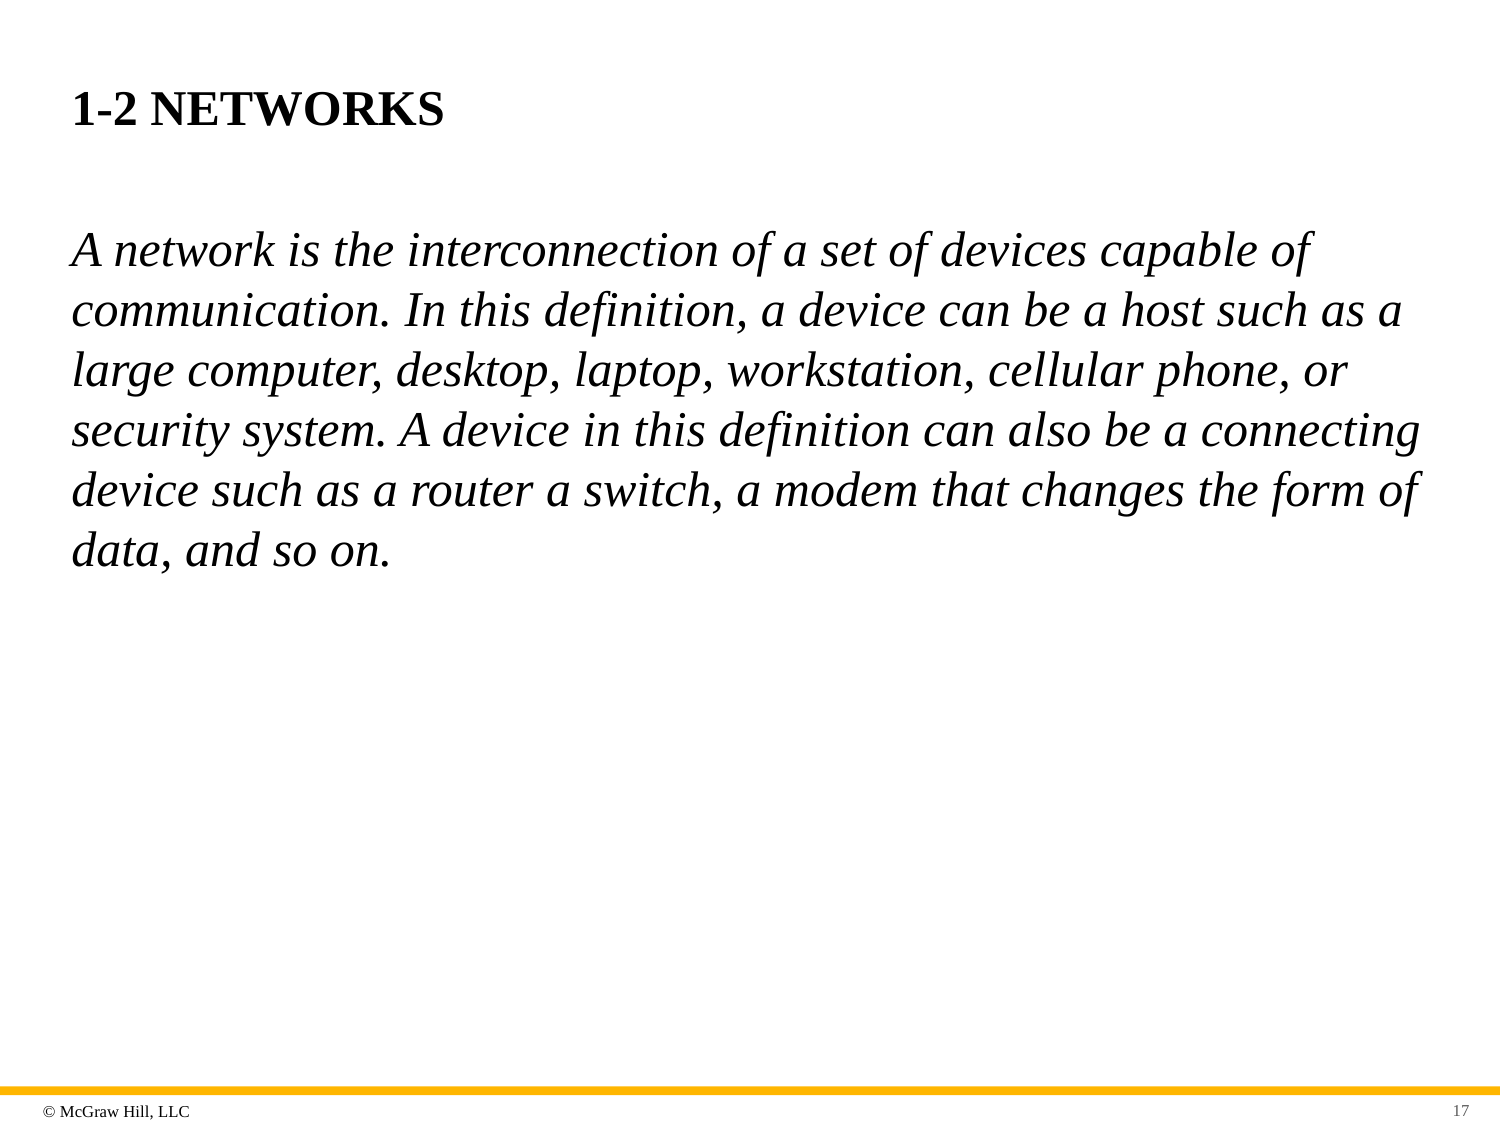

# 1-2 NETWORKS
A network is the interconnection of a set of devices capable of communication. In this definition, a device can be a host such as a large computer, desktop, laptop, workstation, cellular phone, or security system. A device in this definition can also be a connecting device such as a router a switch, a modem that changes the form of data, and so on.
17